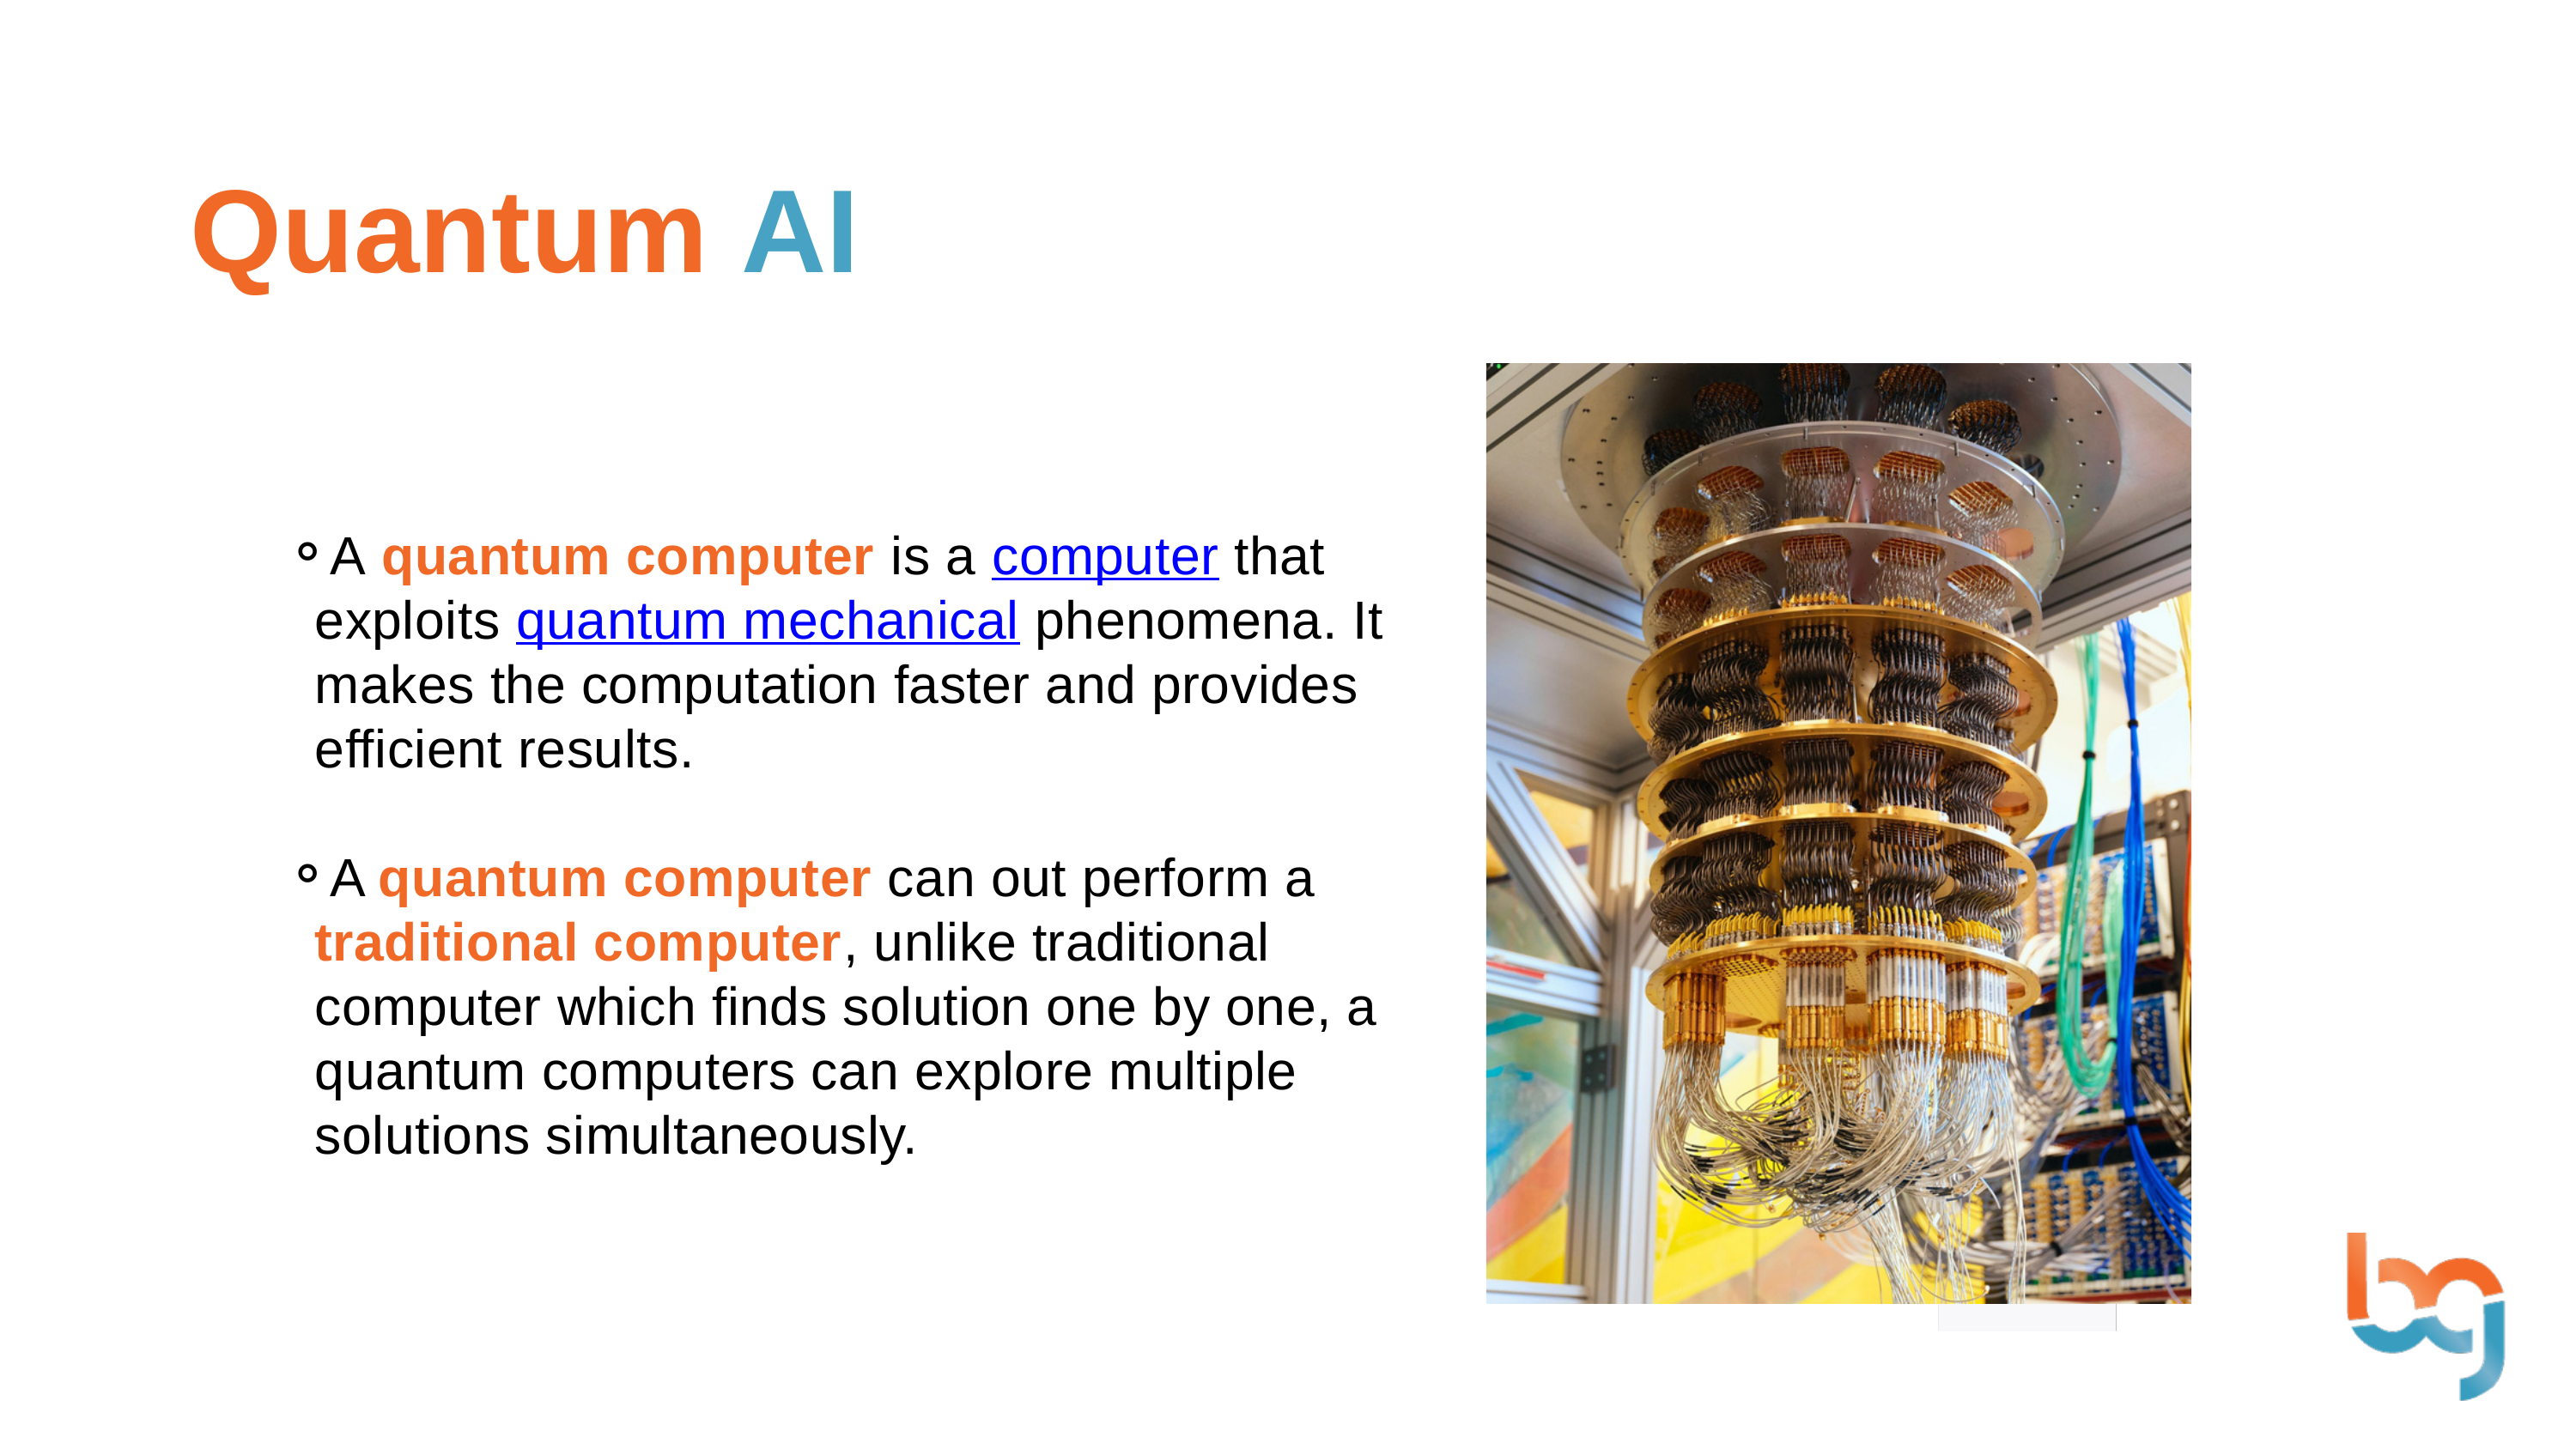

Quantum AI

A quantum computer is a computer that exploits quantum mechanical phenomena. It makes the computation faster and provides efficient results.

A quantum computer can out perform a traditional computer, unlike traditional computer which finds solution one by one, a quantum computers can explore multiple solutions simultaneously.